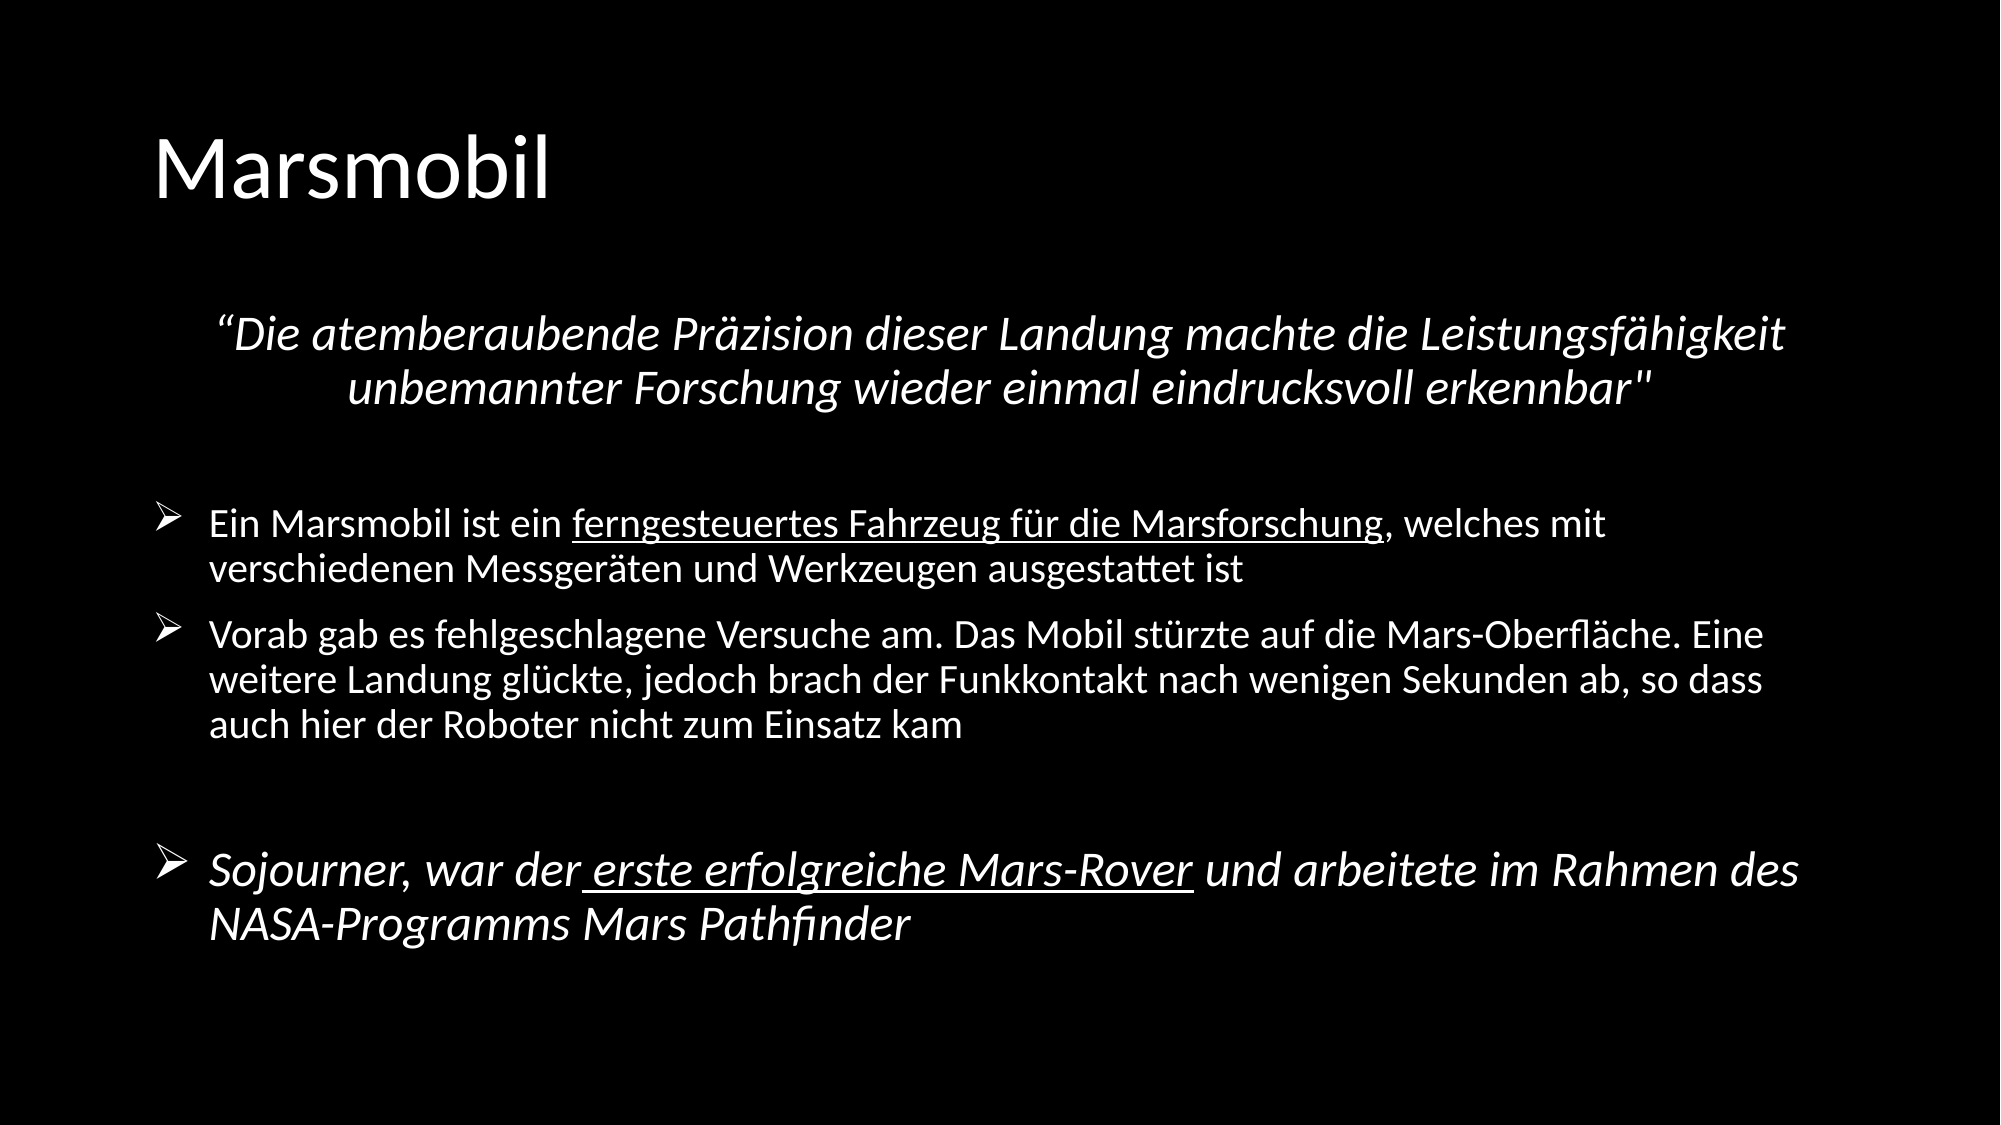

# Marsmobil
“Die atemberaubende Präzision dieser Landung machte die Leistungsfähigkeit unbemannter Forschung wieder einmal eindrucksvoll erkennbar"

Ein Marsmobil ist ein ferngesteuertes Fahrzeug für die Marsforschung, welches mit verschiedenen Messgeräten und Werkzeugen ausgestattet ist
Vorab gab es fehlgeschlagene Versuche am. Das Mobil stürzte auf die Mars-Oberfläche. Eine weitere Landung glückte, jedoch brach der Funkkontakt nach wenigen Sekunden ab, so dass auch hier der Roboter nicht zum Einsatz kam

Sojourner, war der erste erfolgreiche Mars-Rover und arbeitete im Rahmen des NASA-Programms Mars Pathfinder